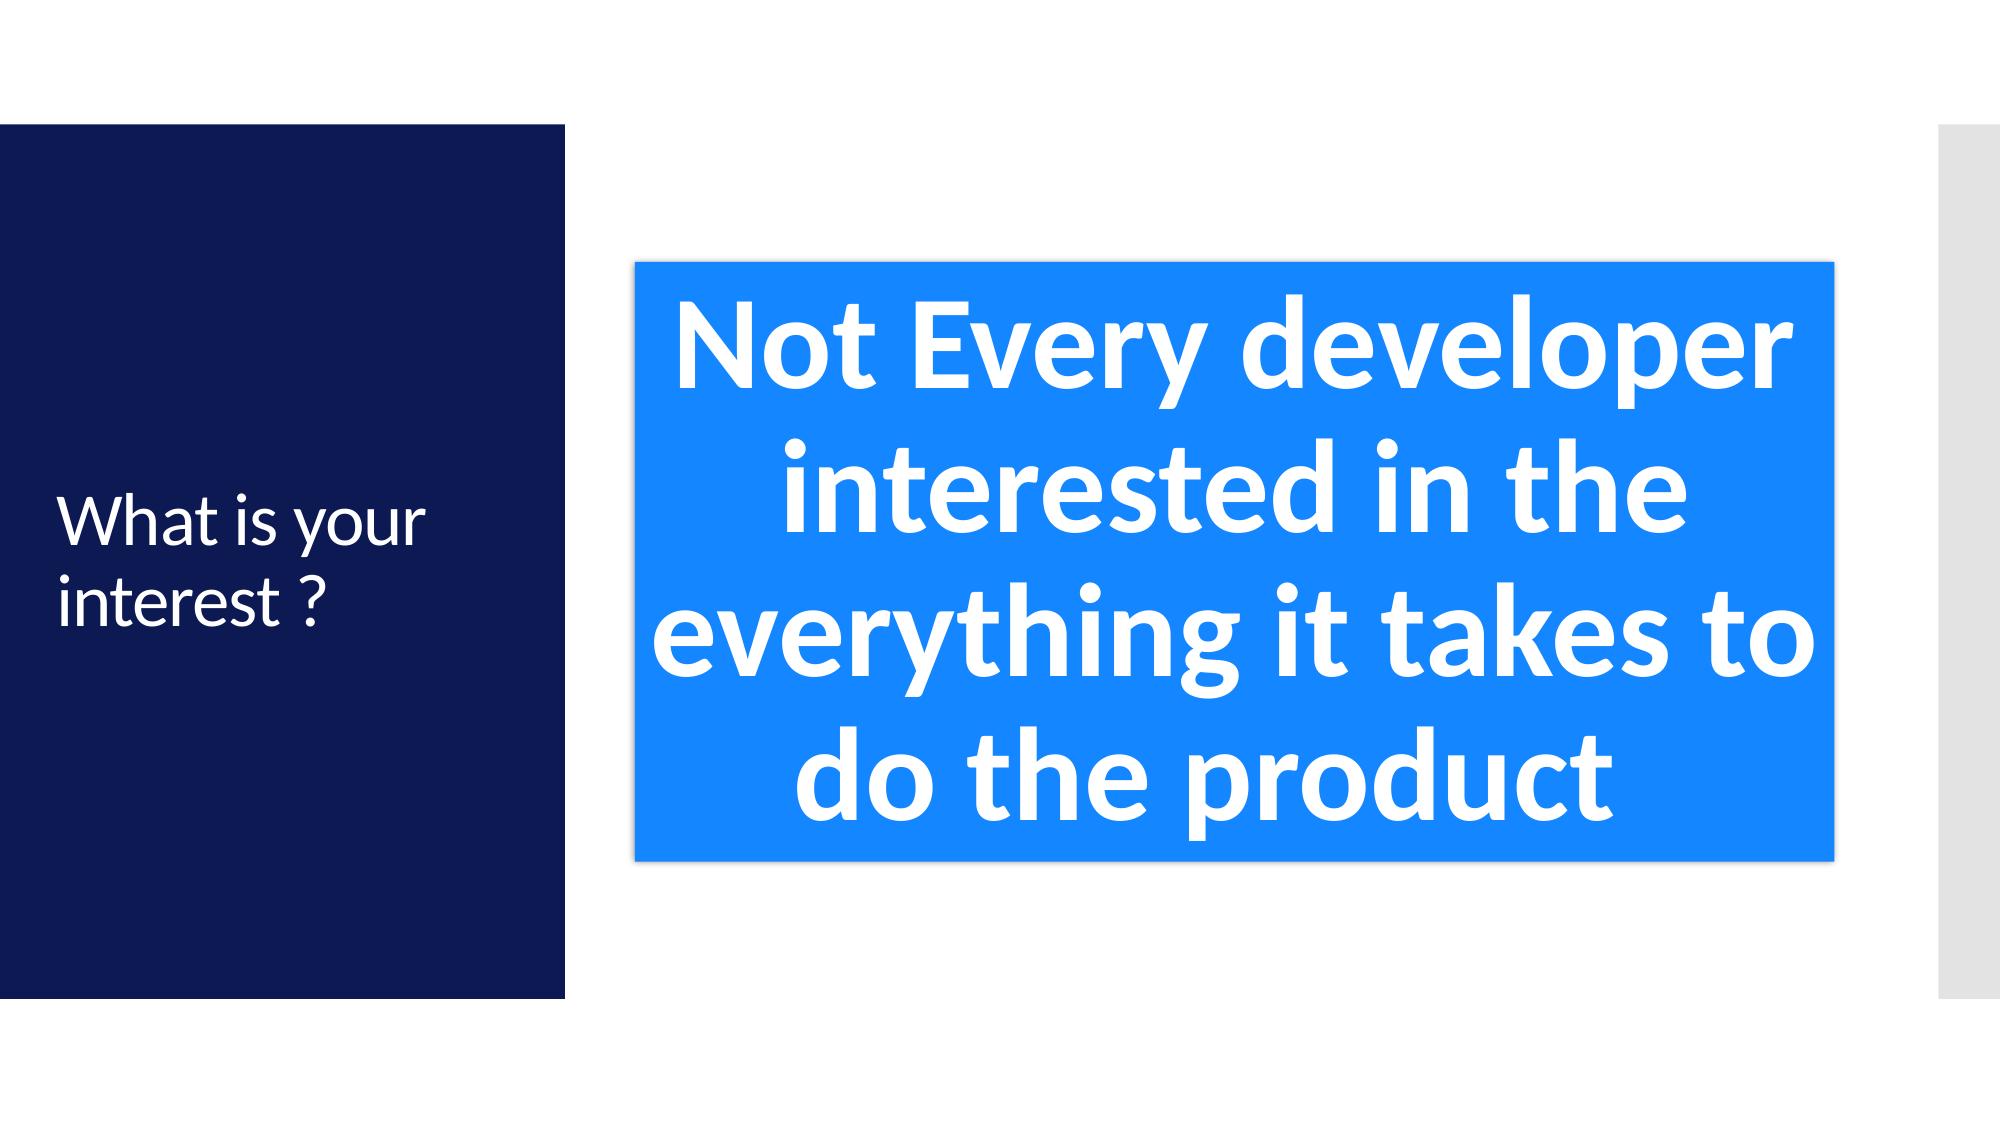

Not Every developer interested in the everything it takes to do the product
# What is your interest ?